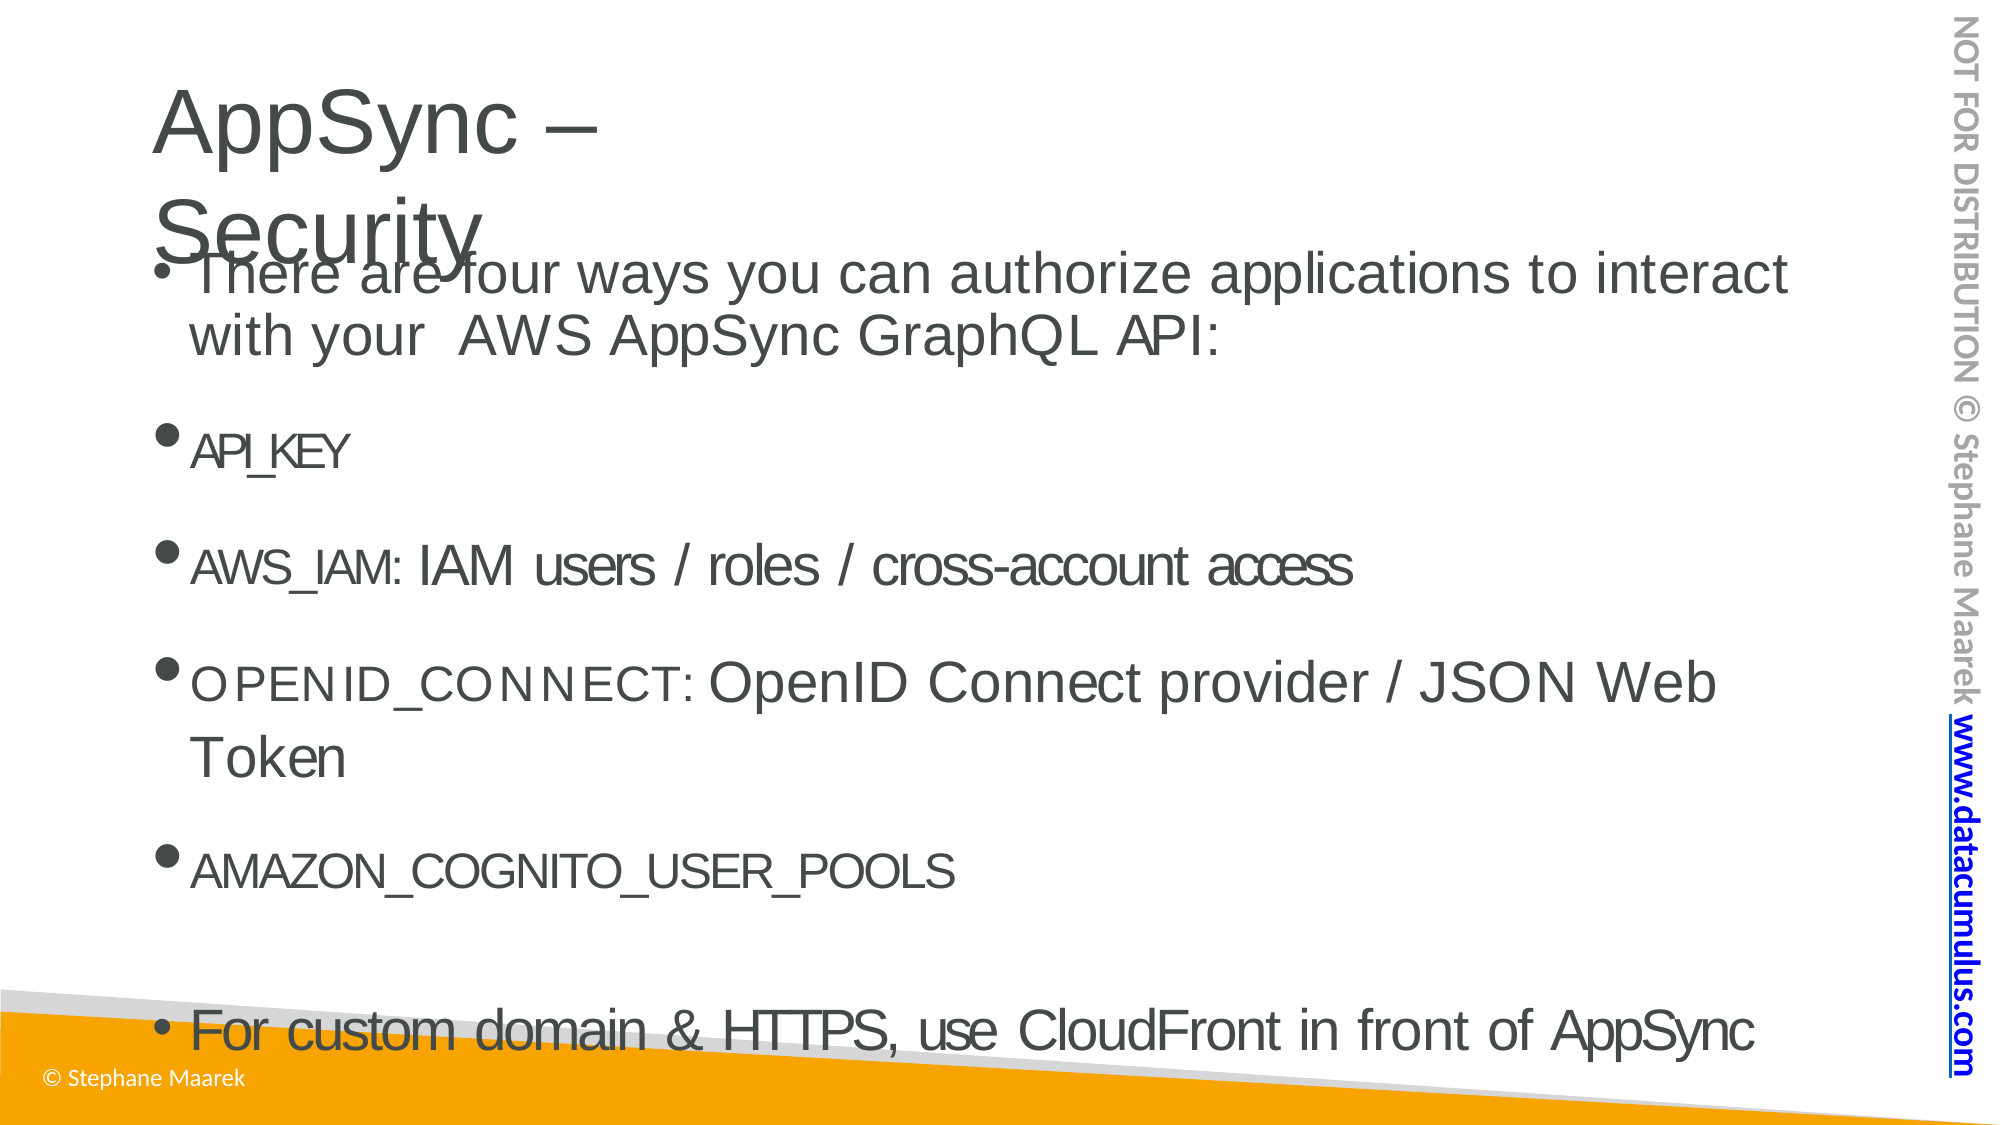

NOT FOR DISTRIBUTION © Stephane Maarek www.datacumulus.com
# AppSync – Security
There are four ways you can authorize applications to interact with your  AWS AppSync GraphQL API:
API_KEY
AWS_IAM: IAM users / roles / cross-account access
OPENID_CONNECT: OpenID Connect provider / JSON Web Token
AMAZON_COGNITO_USER_POOLS

For custom domain & HTTPS, use CloudFront in front of AppSync
© Stephane Maarek